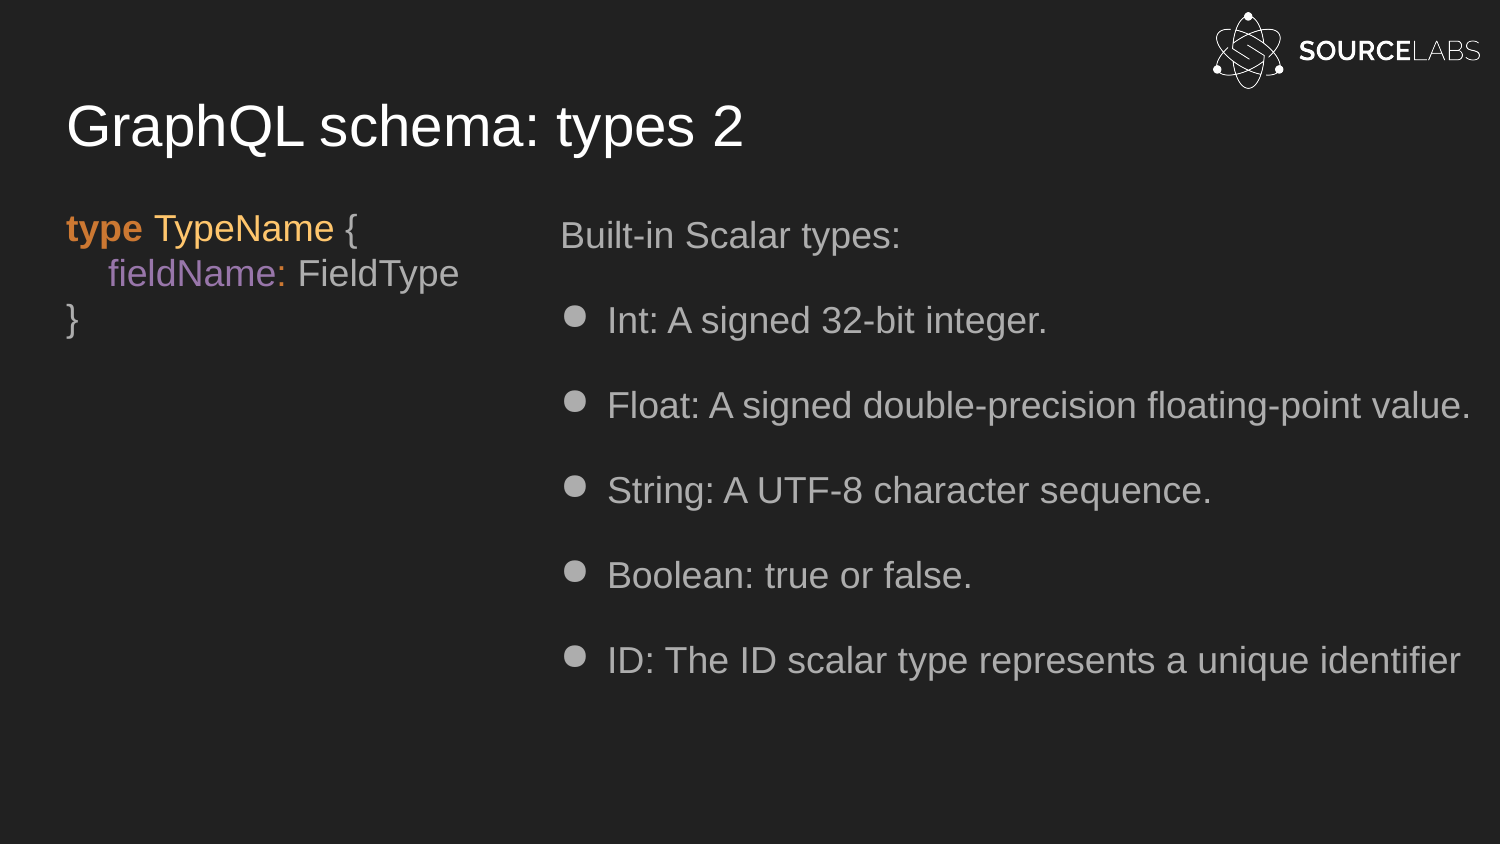

# GraphQL schema: types 2
Built-in Scalar types:
Int: A signed 32‐bit integer.
Float: A signed double-precision floating-point value.
String: A UTF‐8 character sequence.
Boolean: true or false.
ID: The ID scalar type represents a unique identifier
type TypeName {
    fieldName: FieldType
}